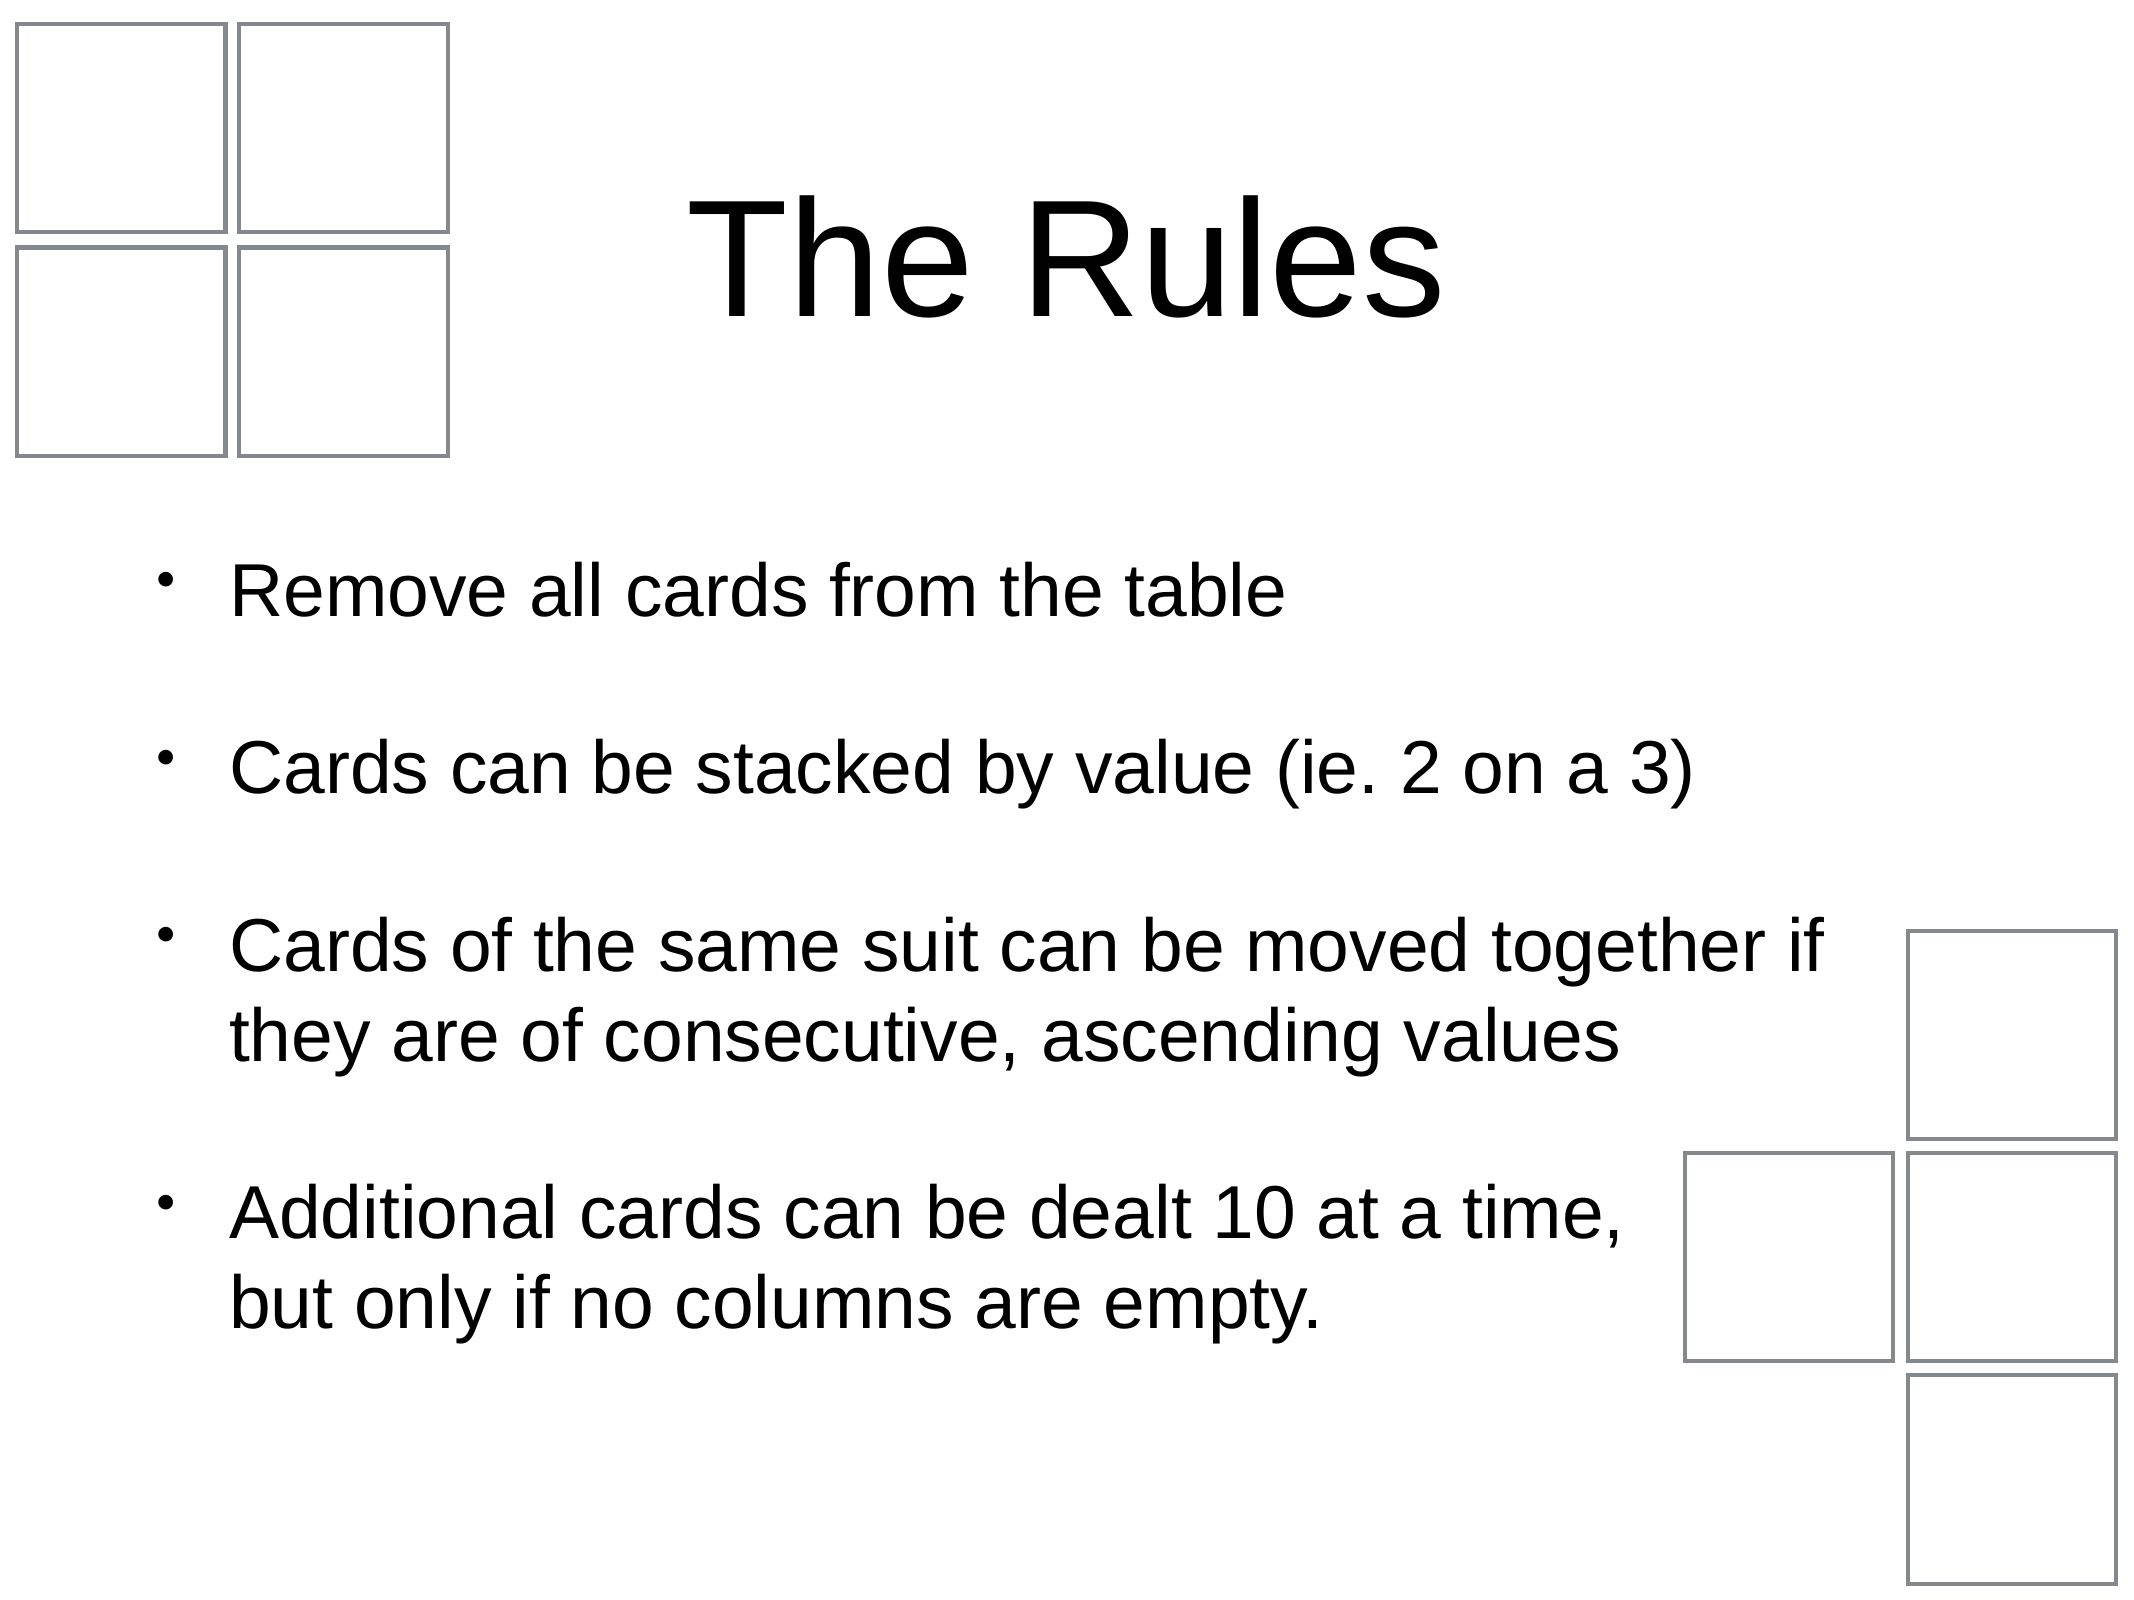

# The Rules

Remove all cards from the table
Cards can be stacked by value (ie. 2 on a 3)
Cards of the same suit can be moved together if they are of consecutive, ascending values
Additional cards can be dealt 10 at a time,
but only if no columns are empty.